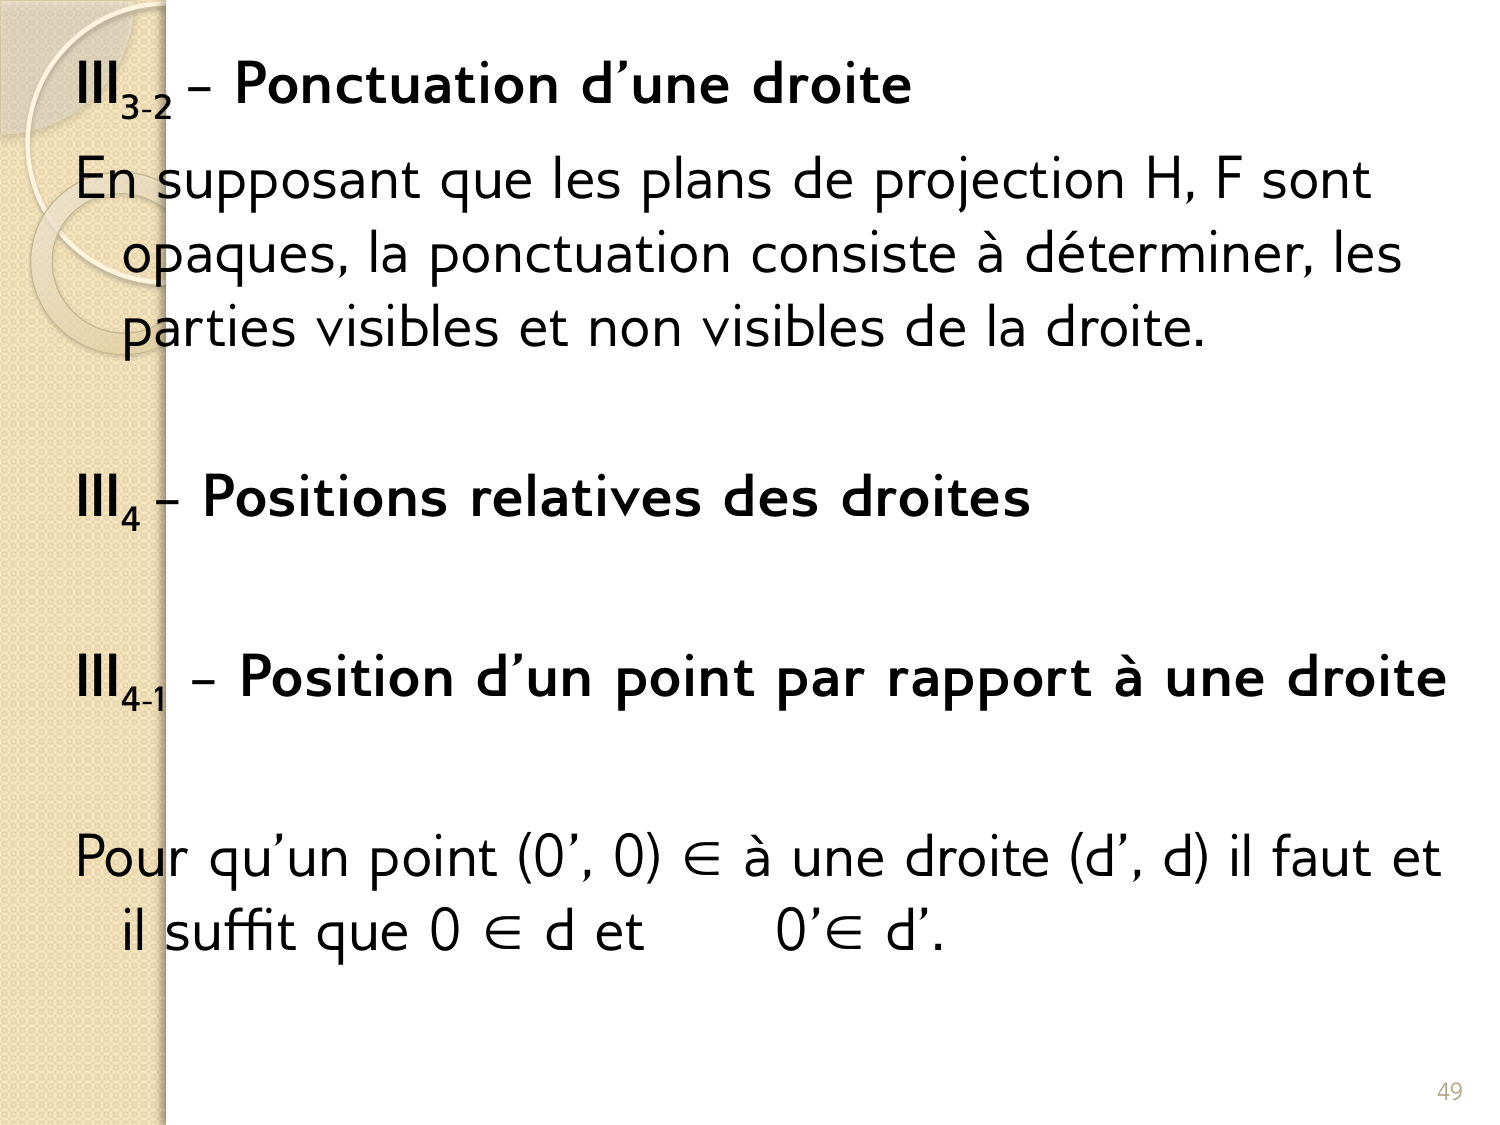

III3-2 – Ponctuation d’une droite
En supposant que les plans de projection H, F sont opaques, la ponctuation consiste à déterminer, les parties visibles et non visibles de la droite.

III4 – Positions relatives des droites

III4-1  – Position d’un point par rapport à une droite

Pour qu’un point (0’, 0) ∈ à une droite (d’, d) il faut et il suffit que 0 ∈ d et       0’∈ d’.

49